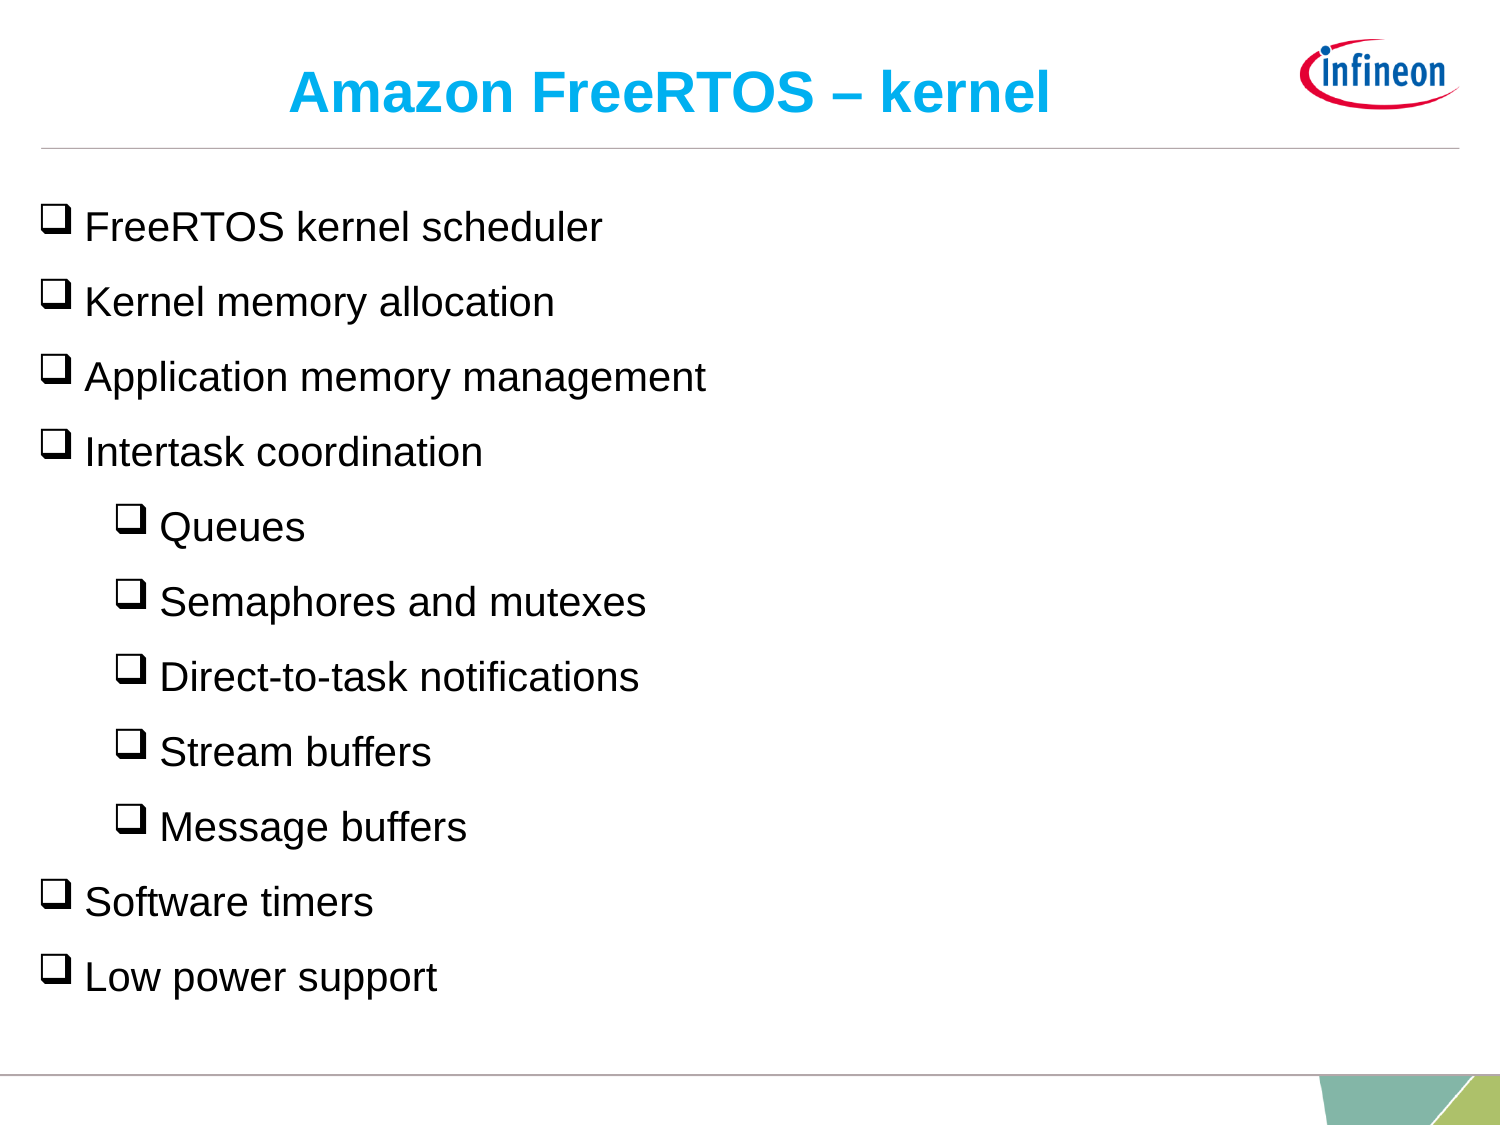

# Amazon FreeRTOS – kernel
FreeRTOS kernel scheduler
Kernel memory allocation
Application memory management
Intertask coordination
Queues
Semaphores and mutexes
Direct-to-task notifications
Stream buffers
Message buffers
Software timers
Low power support